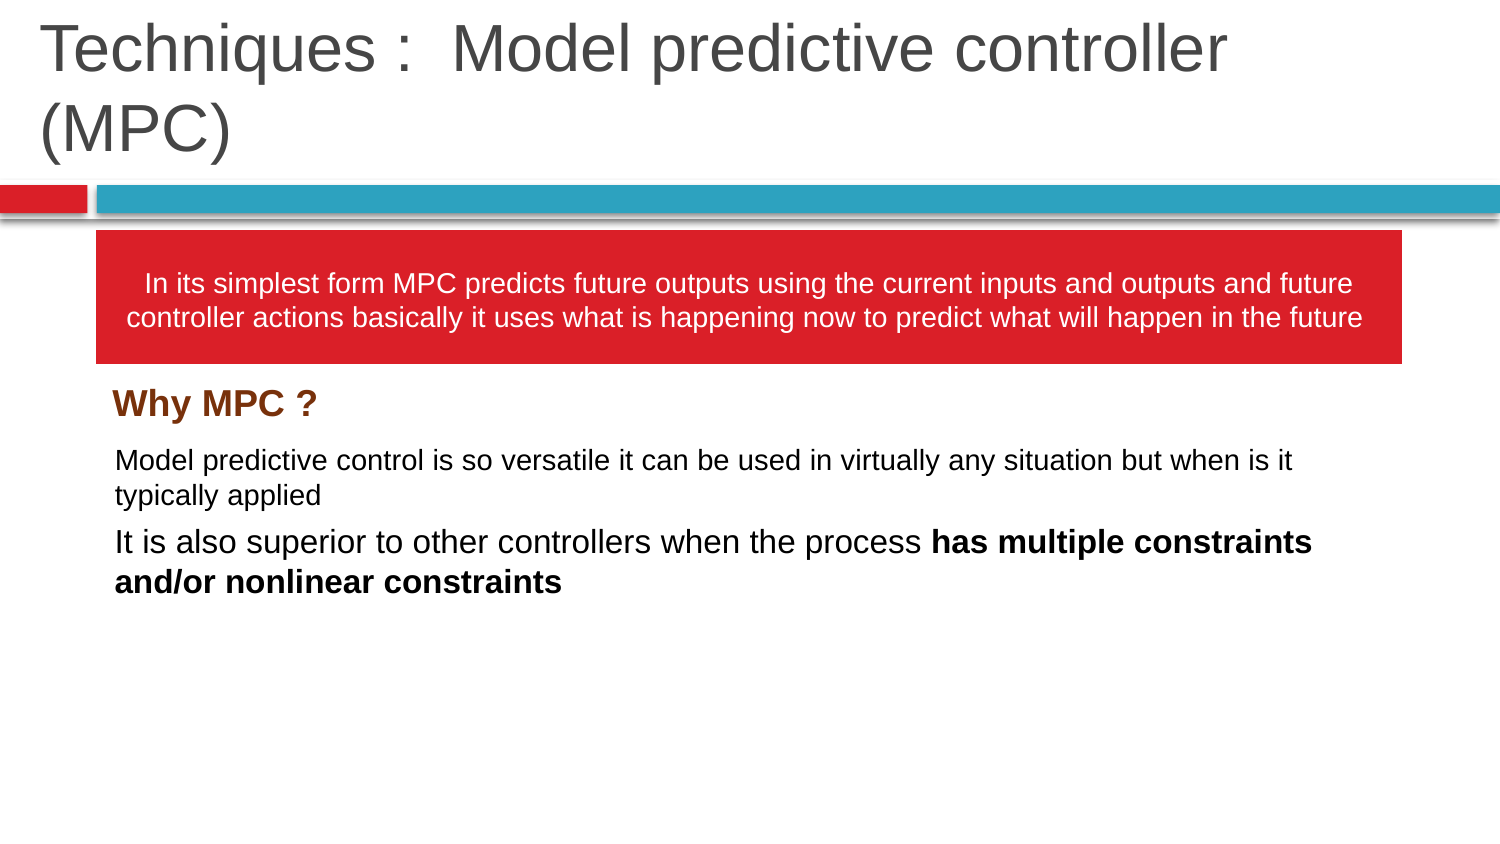

# Techniques :  Model predictive controller (MPC)
In its simplest form MPC predicts future outputs using the current inputs and outputs and future controller actions basically it uses what is happening now to predict what will happen in the future
Why MPC ?
Model predictive control is so versatile it can be used in virtually any situation but when is it typically applied
It is also superior to other controllers when the process has multiple constraints and/or nonlinear constraints